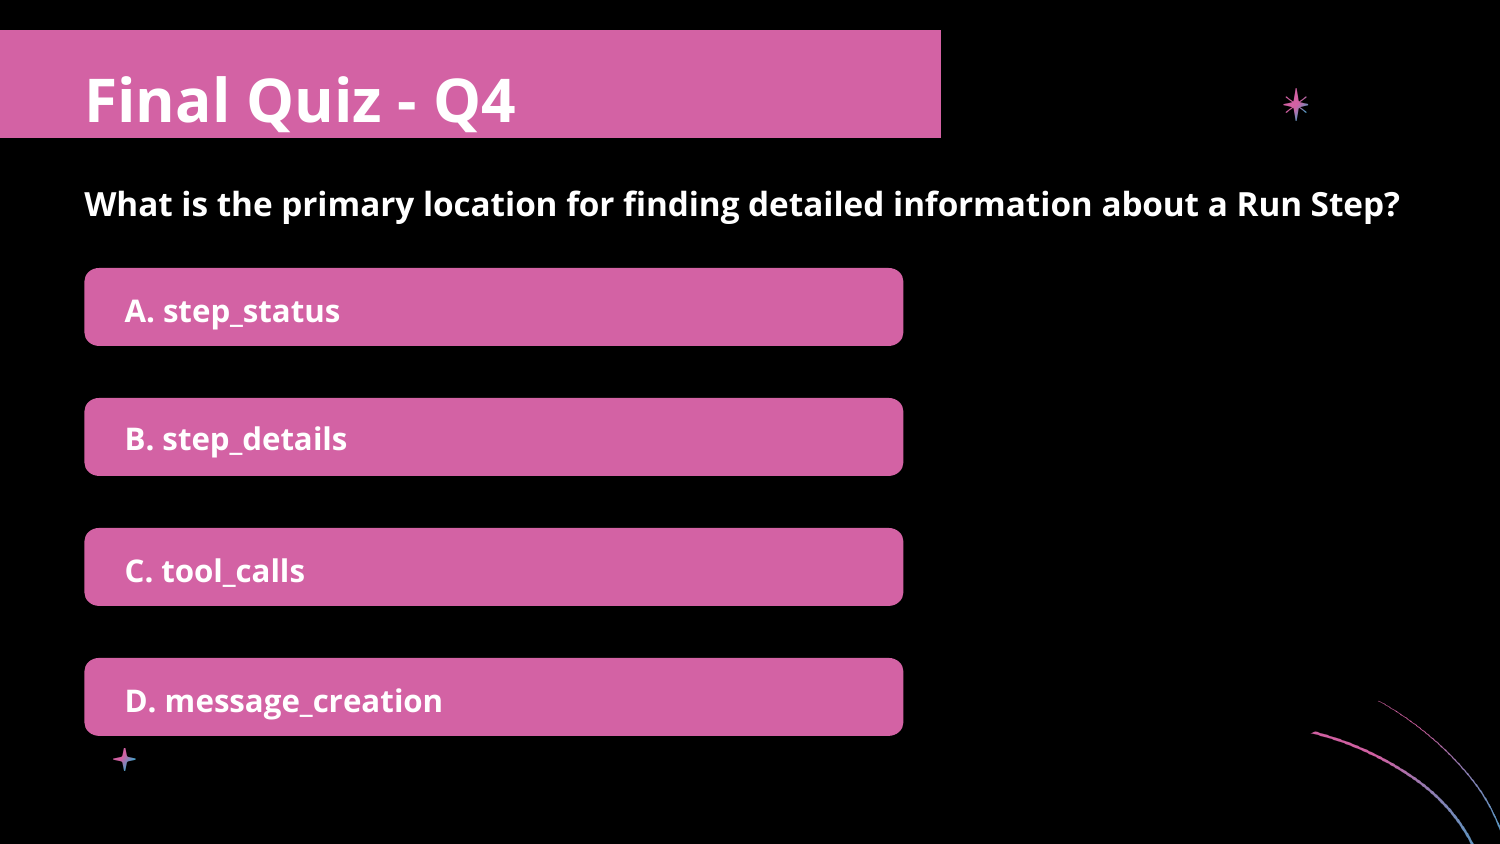

Final Quiz - Q4

What is the primary location for finding detailed information about a Run Step?

A. step_status
B. step_details

C. tool_calls

D. message_creation